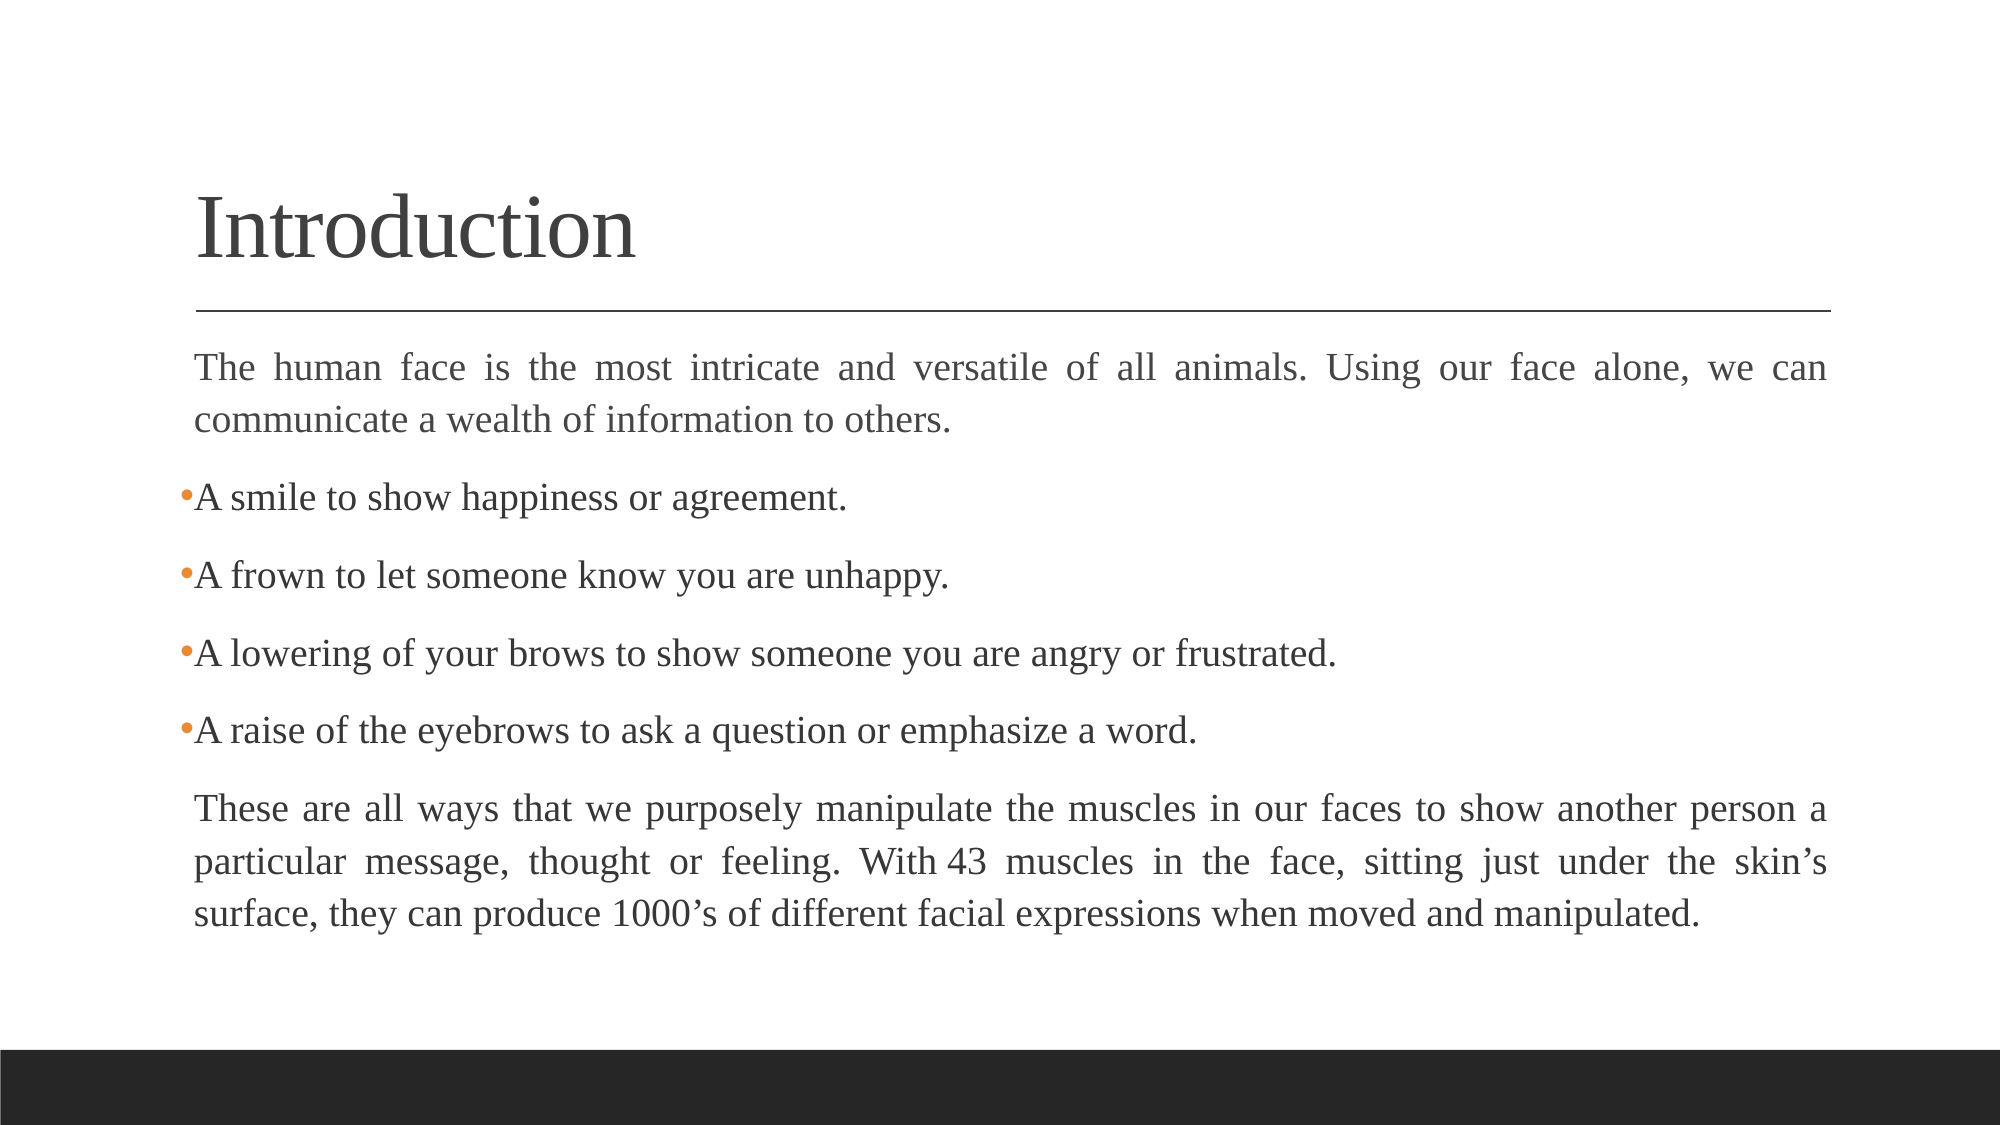

# Introduction
The human face is the most intricate and versatile of all animals. Using our face alone, we can communicate a wealth of information to others.
A smile to show happiness or agreement.
A frown to let someone know you are unhappy.
A lowering of your brows to show someone you are angry or frustrated.
A raise of the eyebrows to ask a question or emphasize a word.
These are all ways that we purposely manipulate the muscles in our faces to show another person a particular message, thought or feeling. With 43 muscles in the face, sitting just under the skin’s surface, they can produce 1000’s of different facial expressions when moved and manipulated.